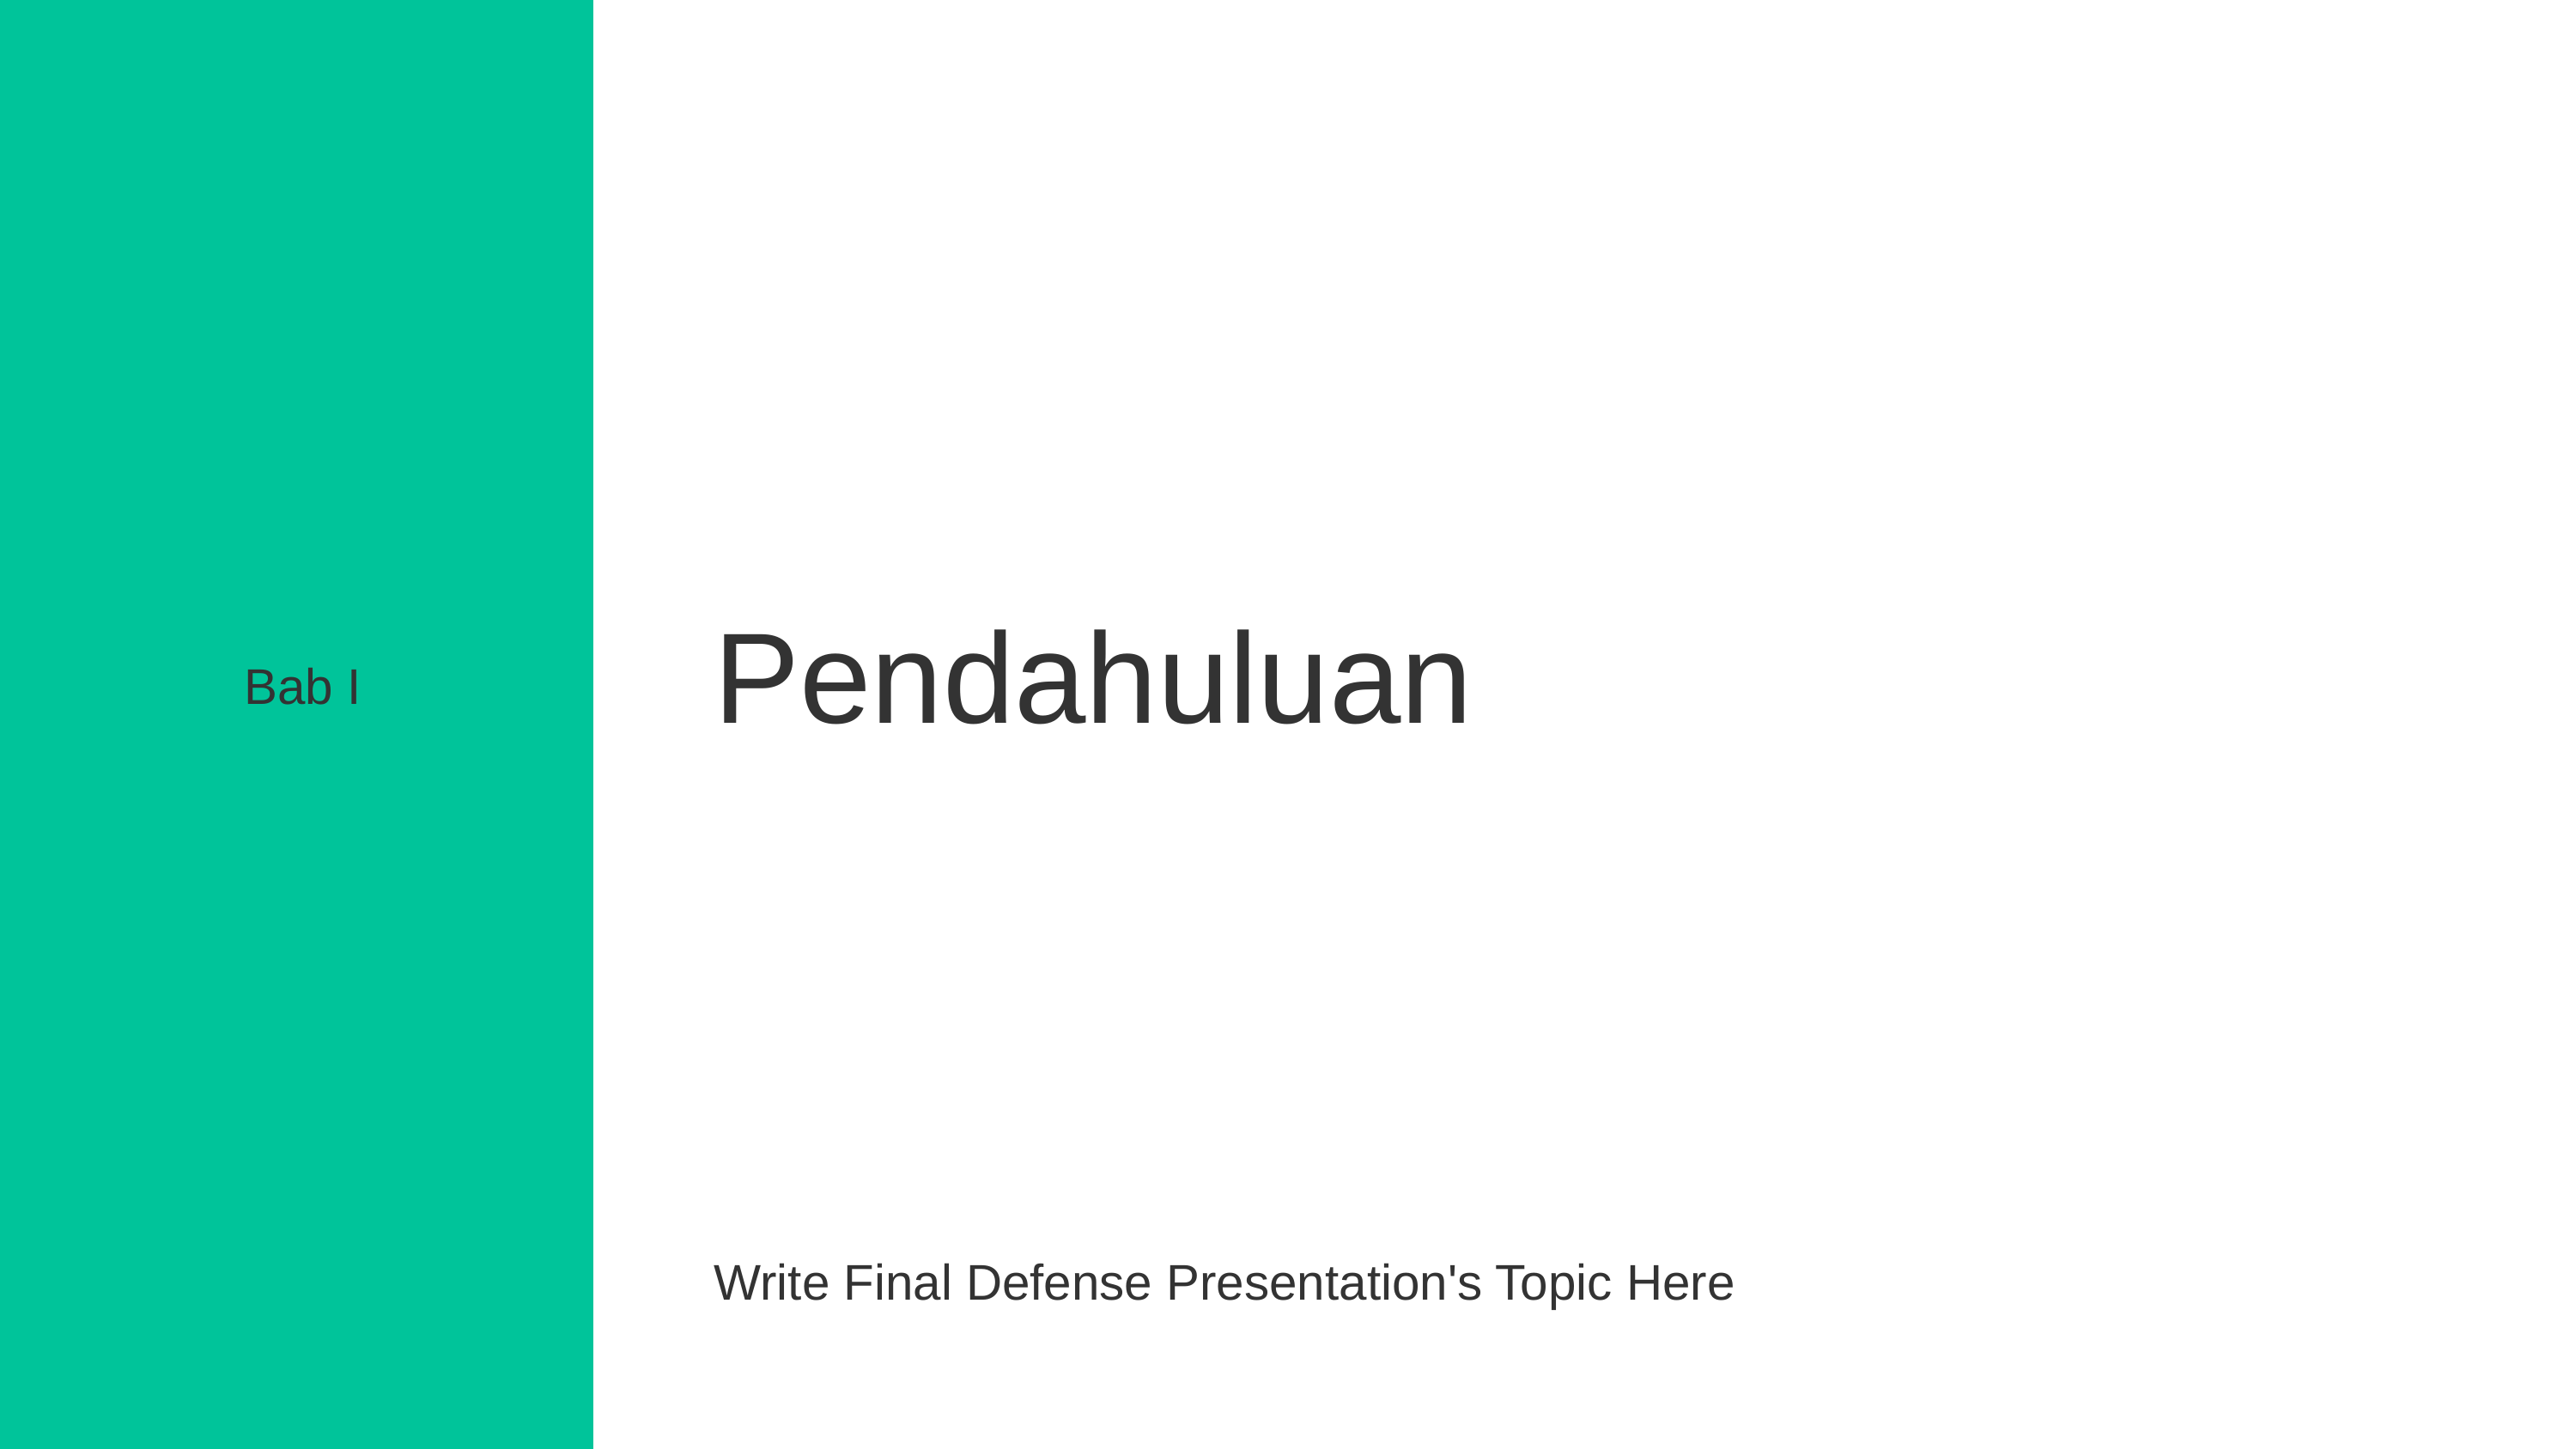

Pendahuluan
Bab I
Write Final Defense Presentation's Topic Here